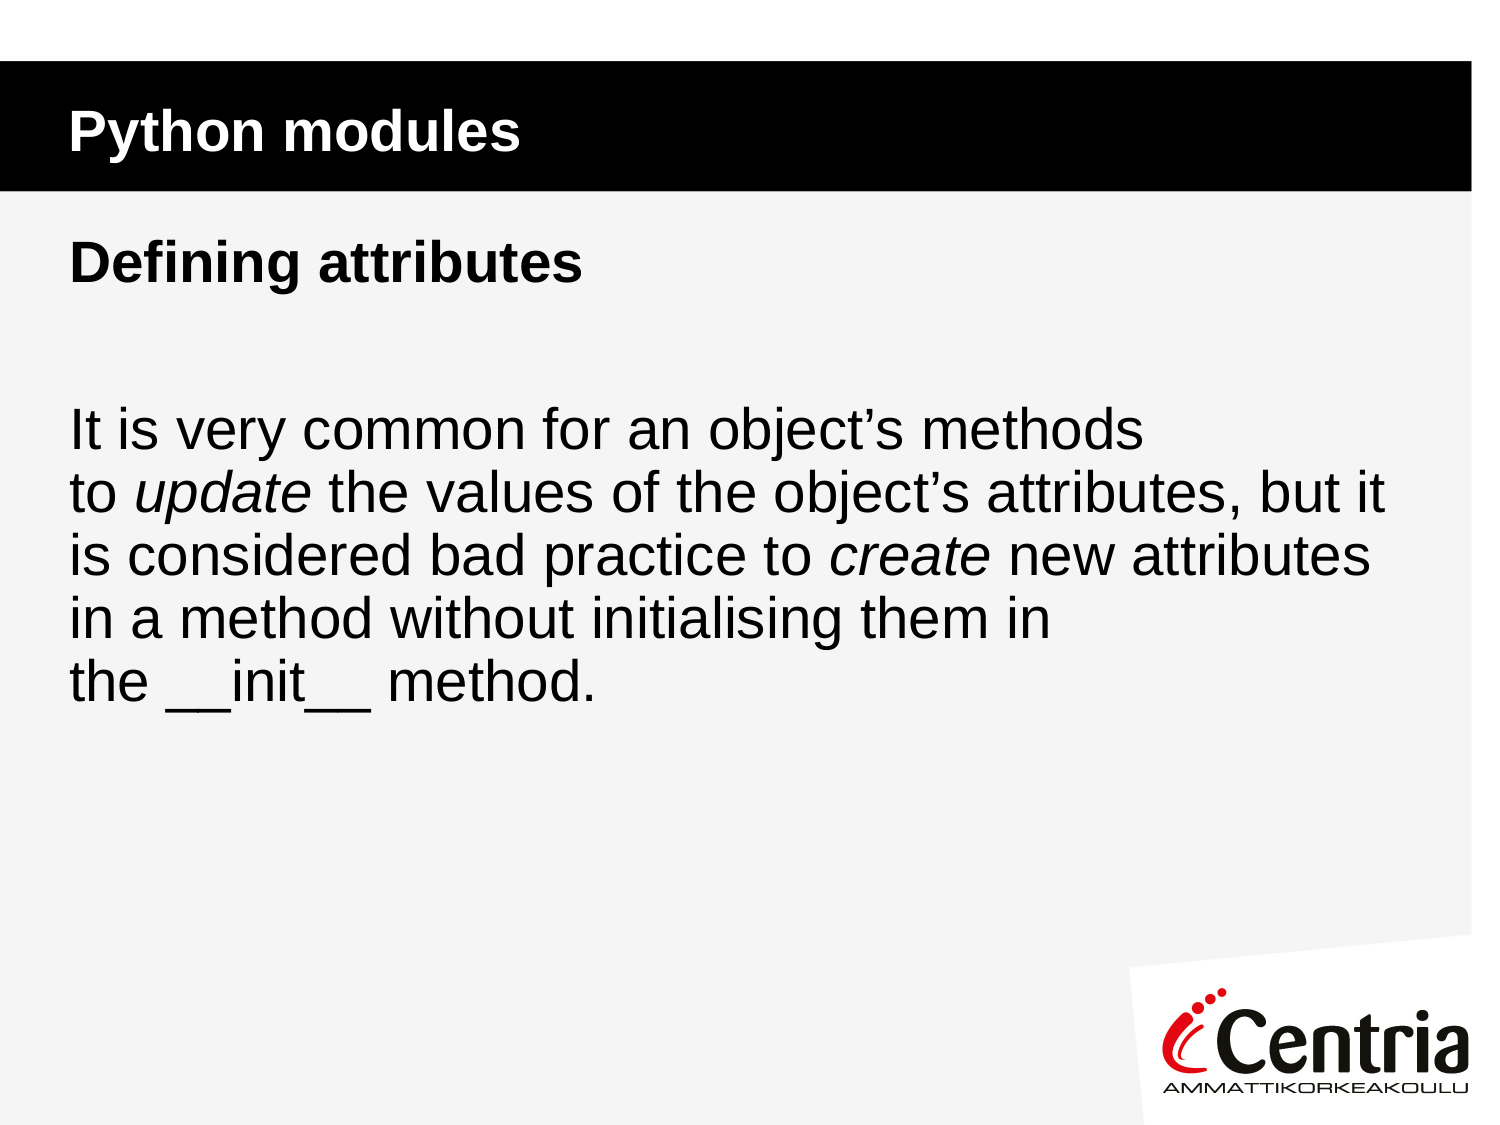

Python modules
Defining attributes

It is very common for an object’s methods to update the values of the object’s attributes, but it is considered bad practice to create new attributes in a method without initialising them in the __init__ method.